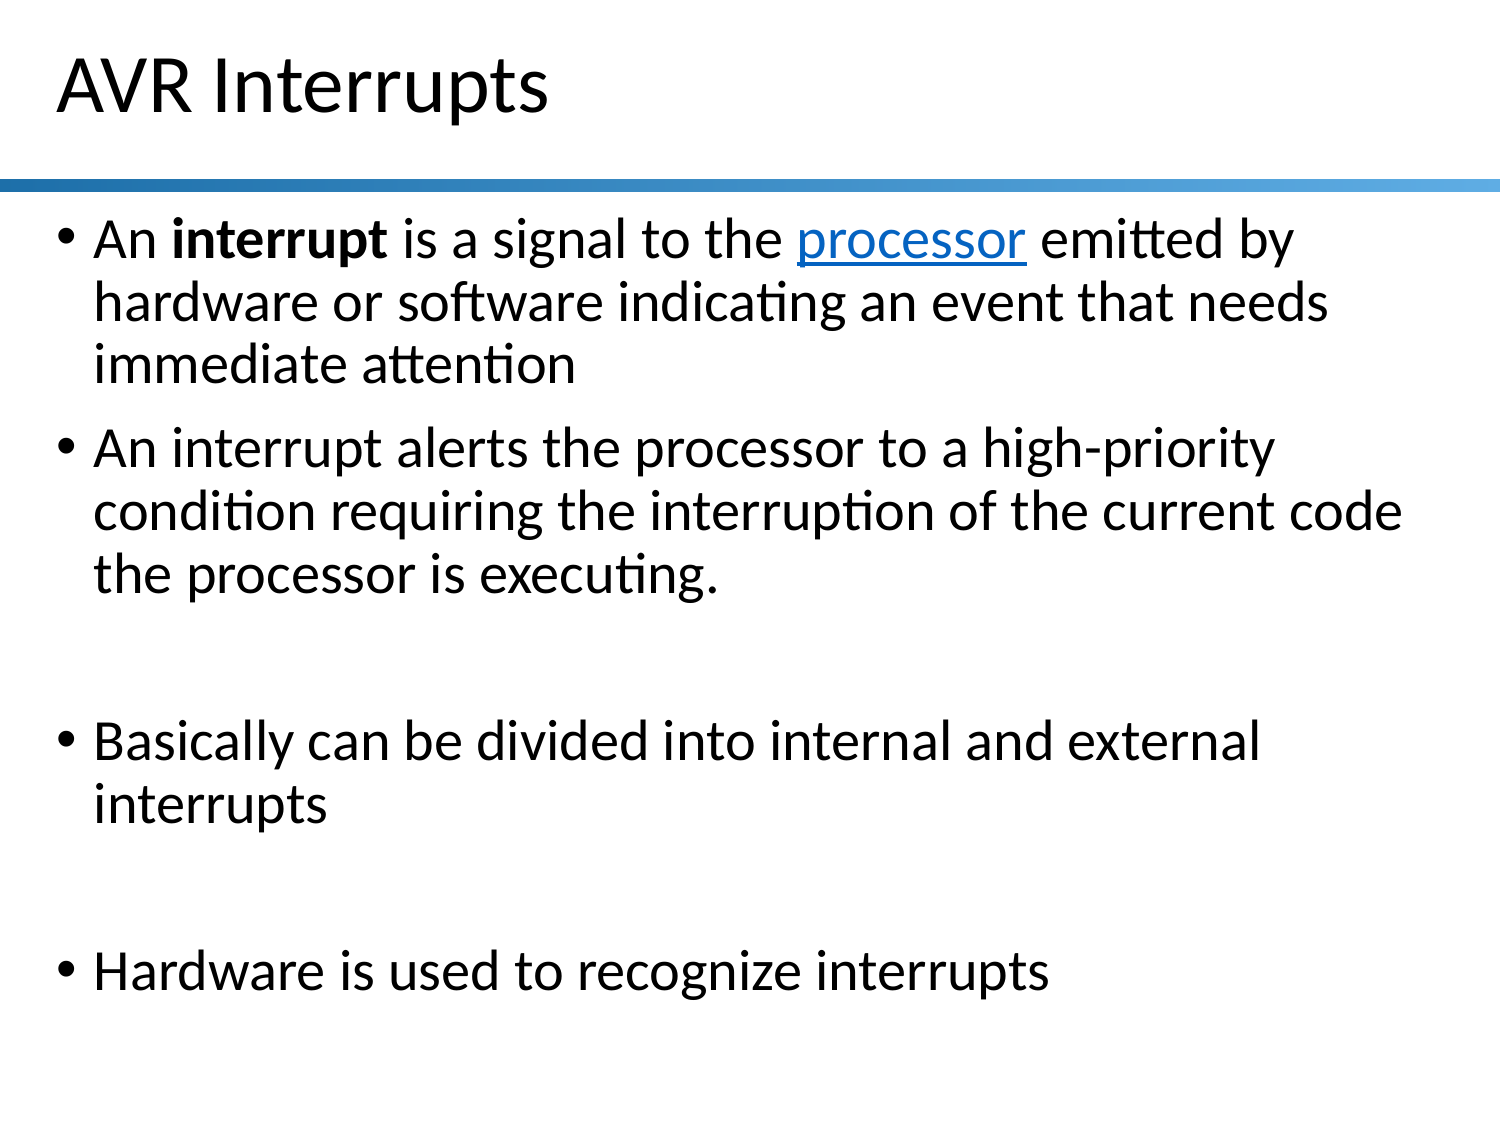

# AVR Interrupts
An interrupt is a signal to the processor emitted by hardware or software indicating an event that needs immediate attention
An interrupt alerts the processor to a high-priority condition requiring the interruption of the current code the processor is executing.

Basically can be divided into internal and external interrupts

Hardware is used to recognize interrupts